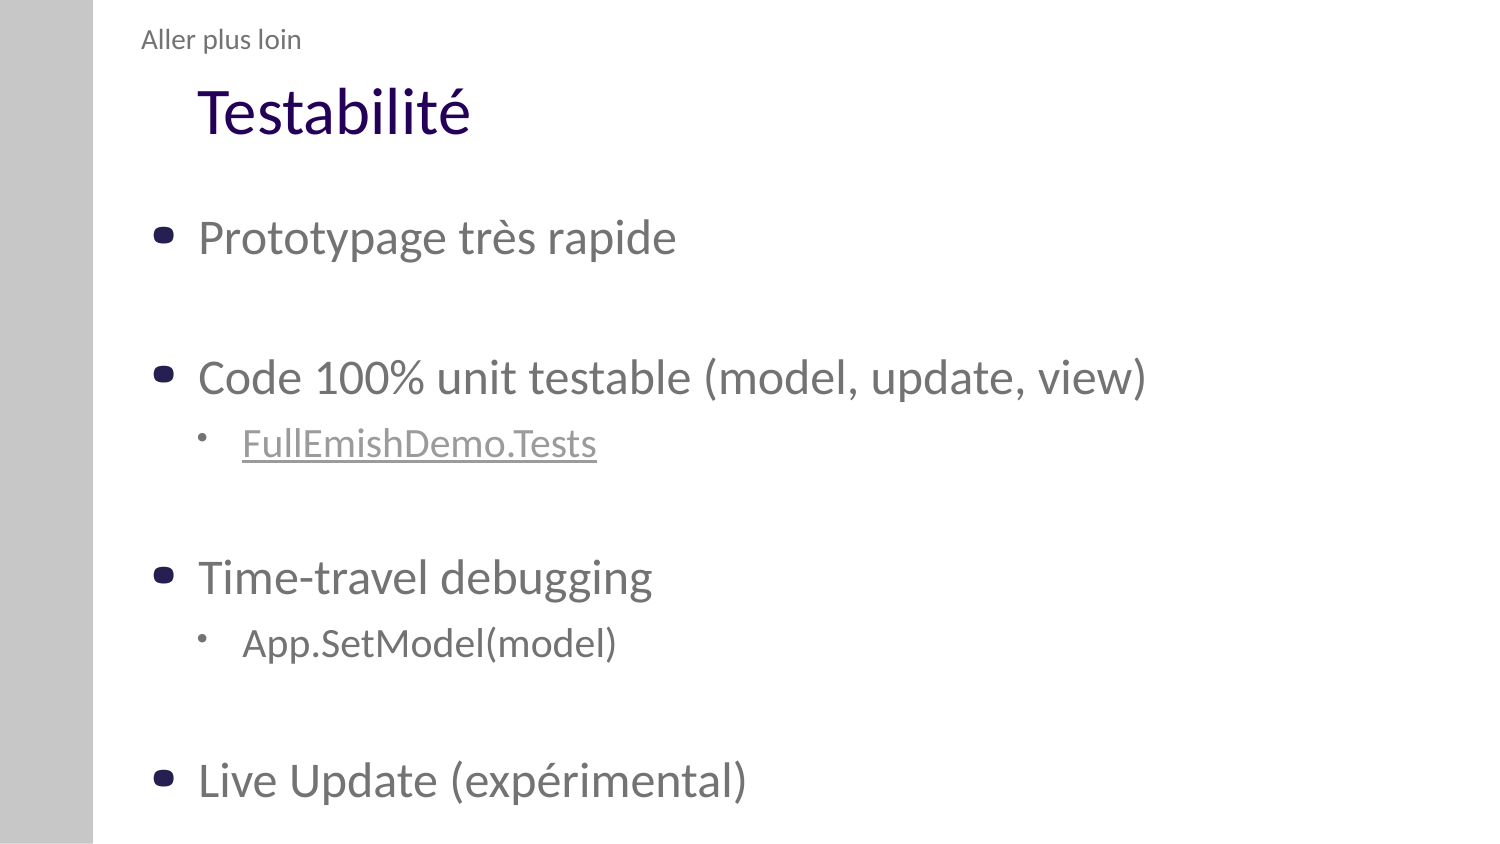

Aller plus loin
# Testabilité
Prototypage très rapide

Code 100% unit testable (model, update, view)
FullEmishDemo.Tests

Time-travel debugging
App.SetModel(model)

Live Update (expérimental)